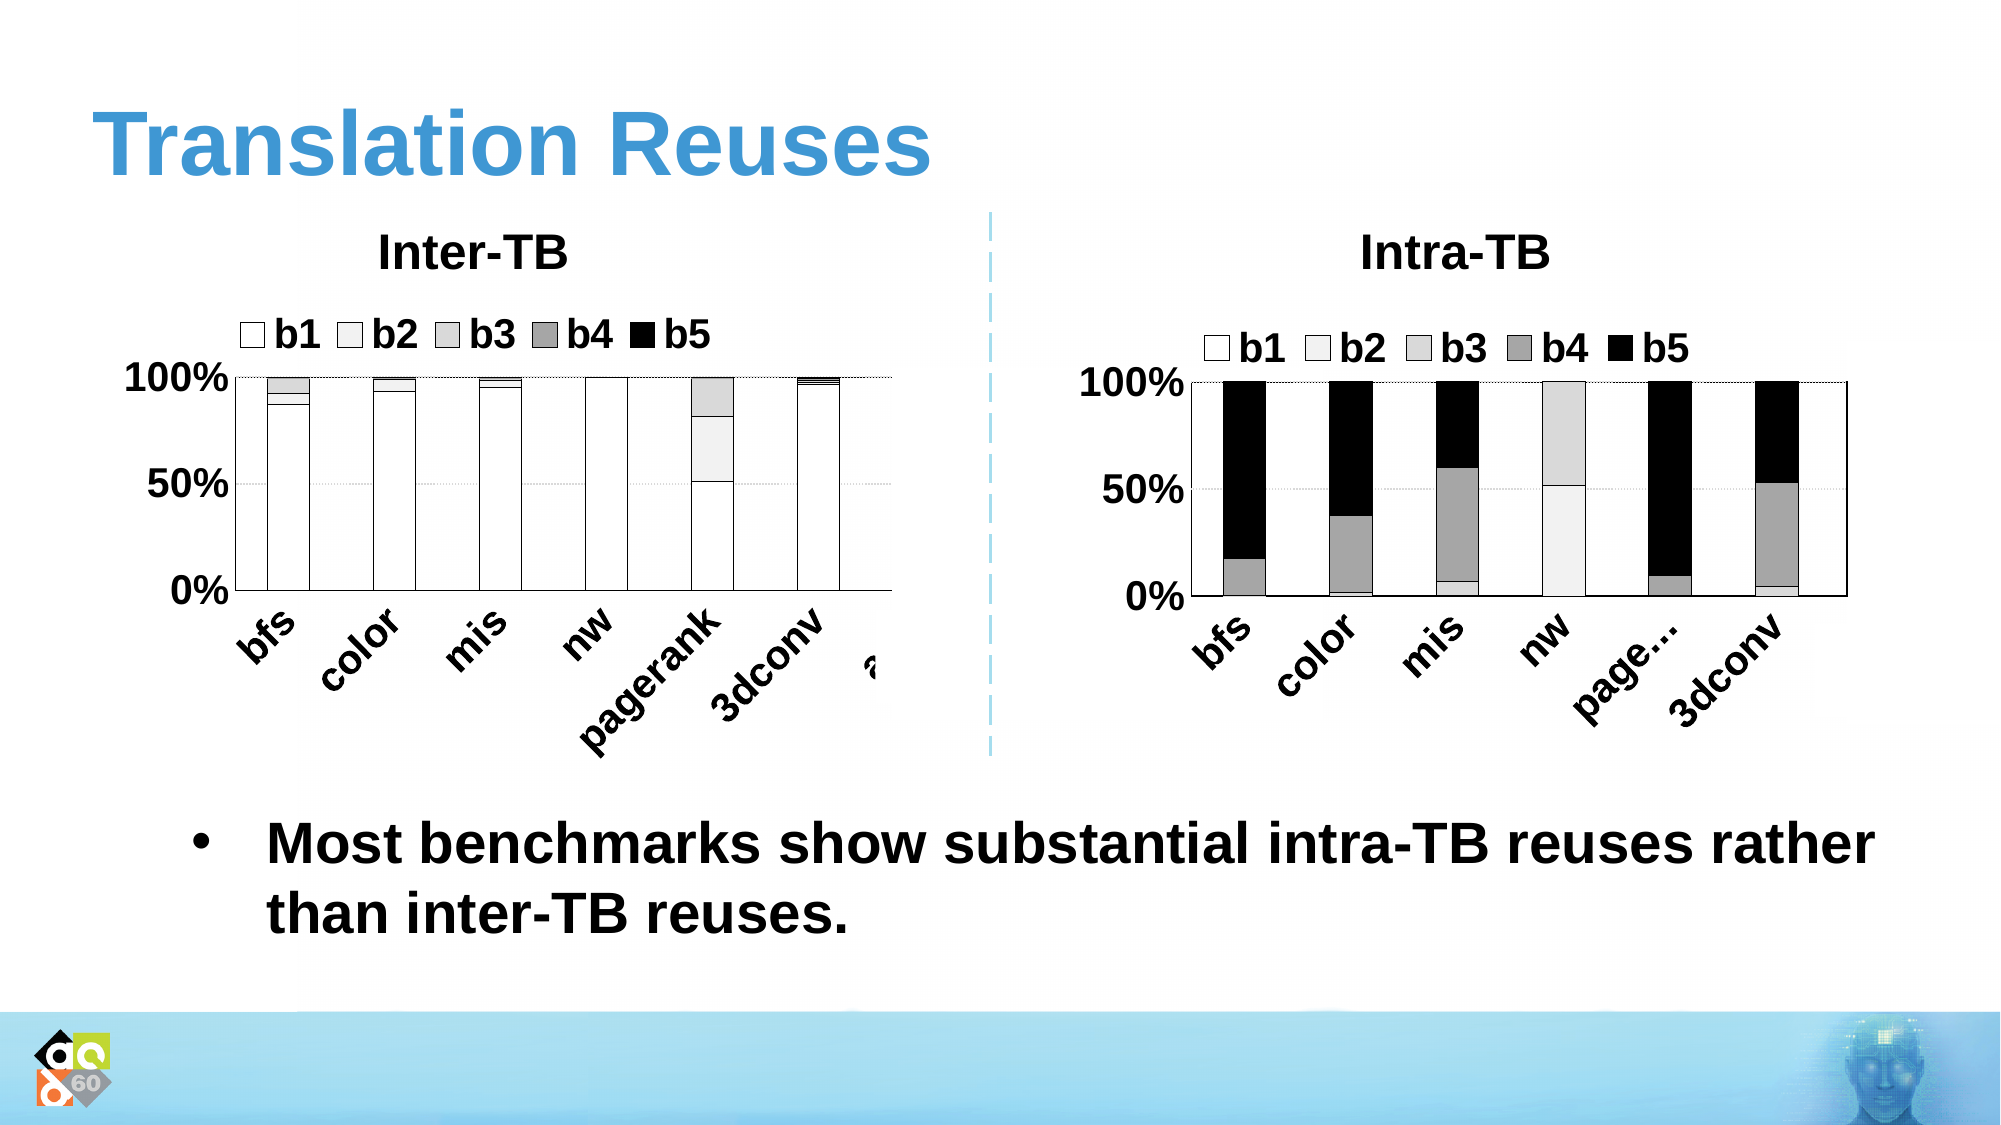

# Translation Reuses
Inter-TB
Intra-TB

### Chart

| Category | b1 | b2 | b3 | b4 | b5 |
|---|---|---|---|---|---|
| bfs | 0.8738389512814175 | 0.050516941716136 | 0.07239225780596666 | 0.0006925588239353221 | 0.0025592903725435777 |
| color | 0.932167837687322 | 0.058565747801835294 | 0.005933251883795883 | 0.001260320235205117 | 0.002072842391841044 |
| mis | 0.9496989222030641 | 0.0364730886644722 | 0.0105846152697851 | 0.00045938855176634694 | 0.002783985310911574 |
| nw | 1.0 | 0.0 | 0.0 | 0.0 | 0.0 |
| pagerank | 0.5126846262216231 | 0.3018752522148457 | 0.18285932425124465 | 0.0008298781912222659 | 0.0017509191210623807 |
| 3dconv | 0.9663947924329646 | 0.00912134117123014 | 0.01033448292152879 | 0.00610451578940264 | 0.00804486768487334 |
| atax | 0.0 | 0.9999999999999989 | 0.0 | 0.0 | 0.0 |
| bicg | 0.0 | 0.9999999999999991 | 0.0 | 0.0 | 0.0 |
| gemm | 0.0 | 0.978932487414661 | 0.0 | 0.00128152081465646 | 0.0197859917706824 |
| mvt | 0.0 | 0.9999999999999989 | 0.0 | 0.0 | 0.0 |

### Chart

| Category | b1 | b2 | b3 | b4 | b5 |
|---|---|---|---|---|---|
| bfs | 0.0 | 4.2647560559536e-05 | 0.000959570112589559 | 0.1759425110883655 | 0.823055271238484 |
| color | 0.0 | 0.0 | 0.0169258113535221 | 0.3587525778790836 | 0.624321610767393 |
| mis | 0.0 | 0.000662427133015368 | 0.06890898251192368 | 0.5324258081611016 | 0.3980027821939578 |
| nw | 0.0 | 0.515625 | 0.484375 | 0.0 | 0.0 |
| pagerank | 0.0 | 0.0 | 0.0027466490881125 | 0.093386068995825 | 0.9038672819160609 |
| 3dconv | 0.0 | 0.0 | 0.0431769722814498 | 0.486273987206822 | 0.470549040511727 |
| atax | 0.0 | 0.0 | 0.0 | 0.0 | 1.0 |
| bicg | 0.0 | 0.0 | 0.0 | 0.0 | 1.0 |
| gemm | 0.0 | 0.0 | 0.0 | 0.0 | 1.0 |
| mvt | 0.0 | 0.0 | 0.0 | 0.0 | 1.0 |

Most benchmarks show substantial intra-TB reuses rather than inter-TB reuses.